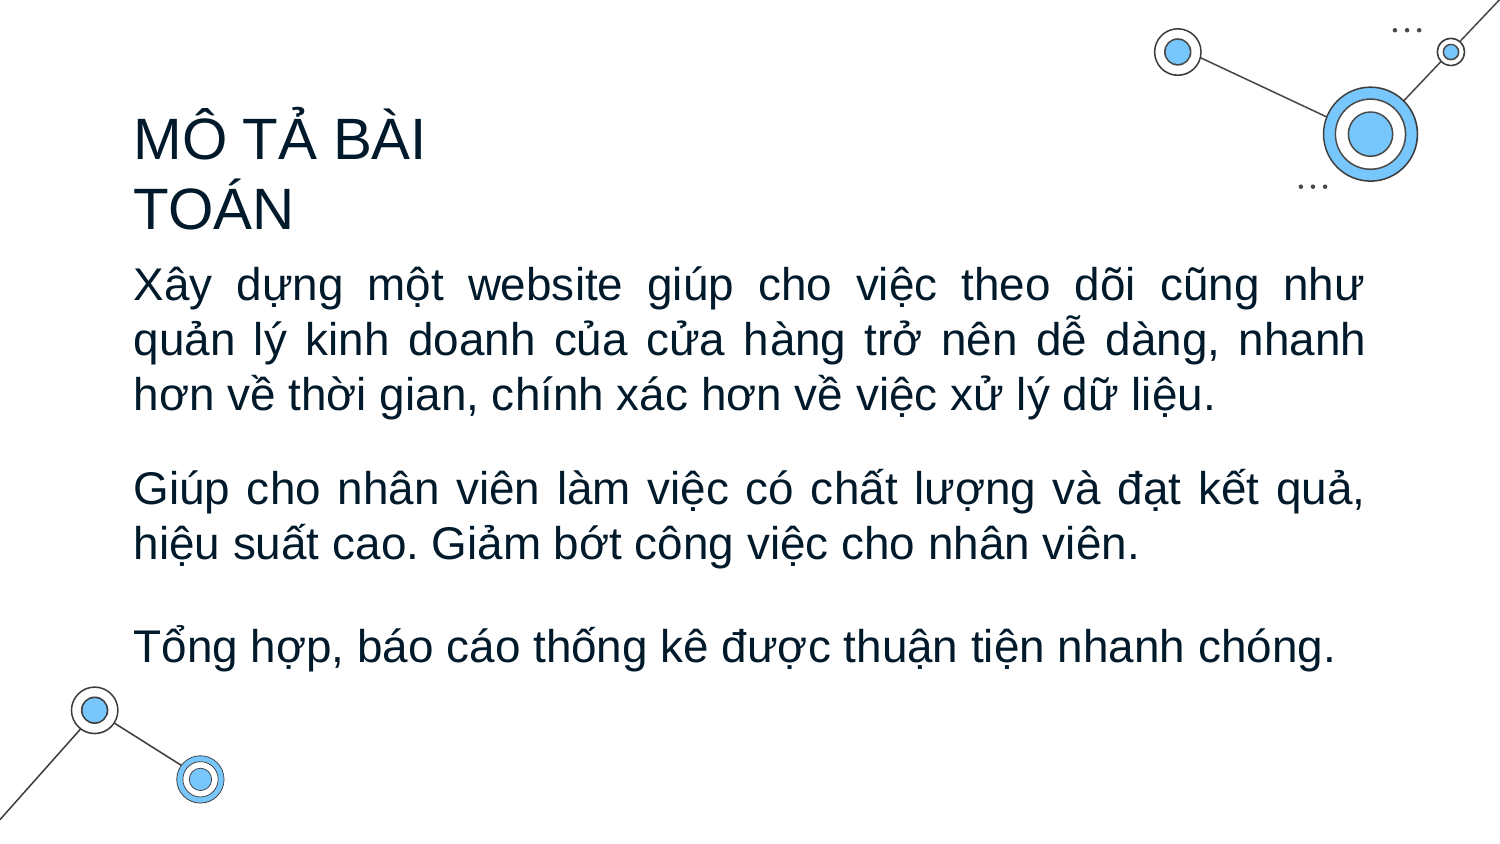

# MÔ TẢ BÀI TOÁN
Xây dựng một website giúp cho việc theo dõi cũng như quản lý kinh doanh của cửa hàng trở nên dễ dàng, nhanh hơn về thời gian, chính xác hơn về việc xử lý dữ liệu.

Giúp cho nhân viên làm việc có chất lượng và đạt kết quả, hiệu suất cao. Giảm bớt công việc cho nhân viên.

Tổng hợp, báo cáo thống kê được thuận tiện nhanh chóng.